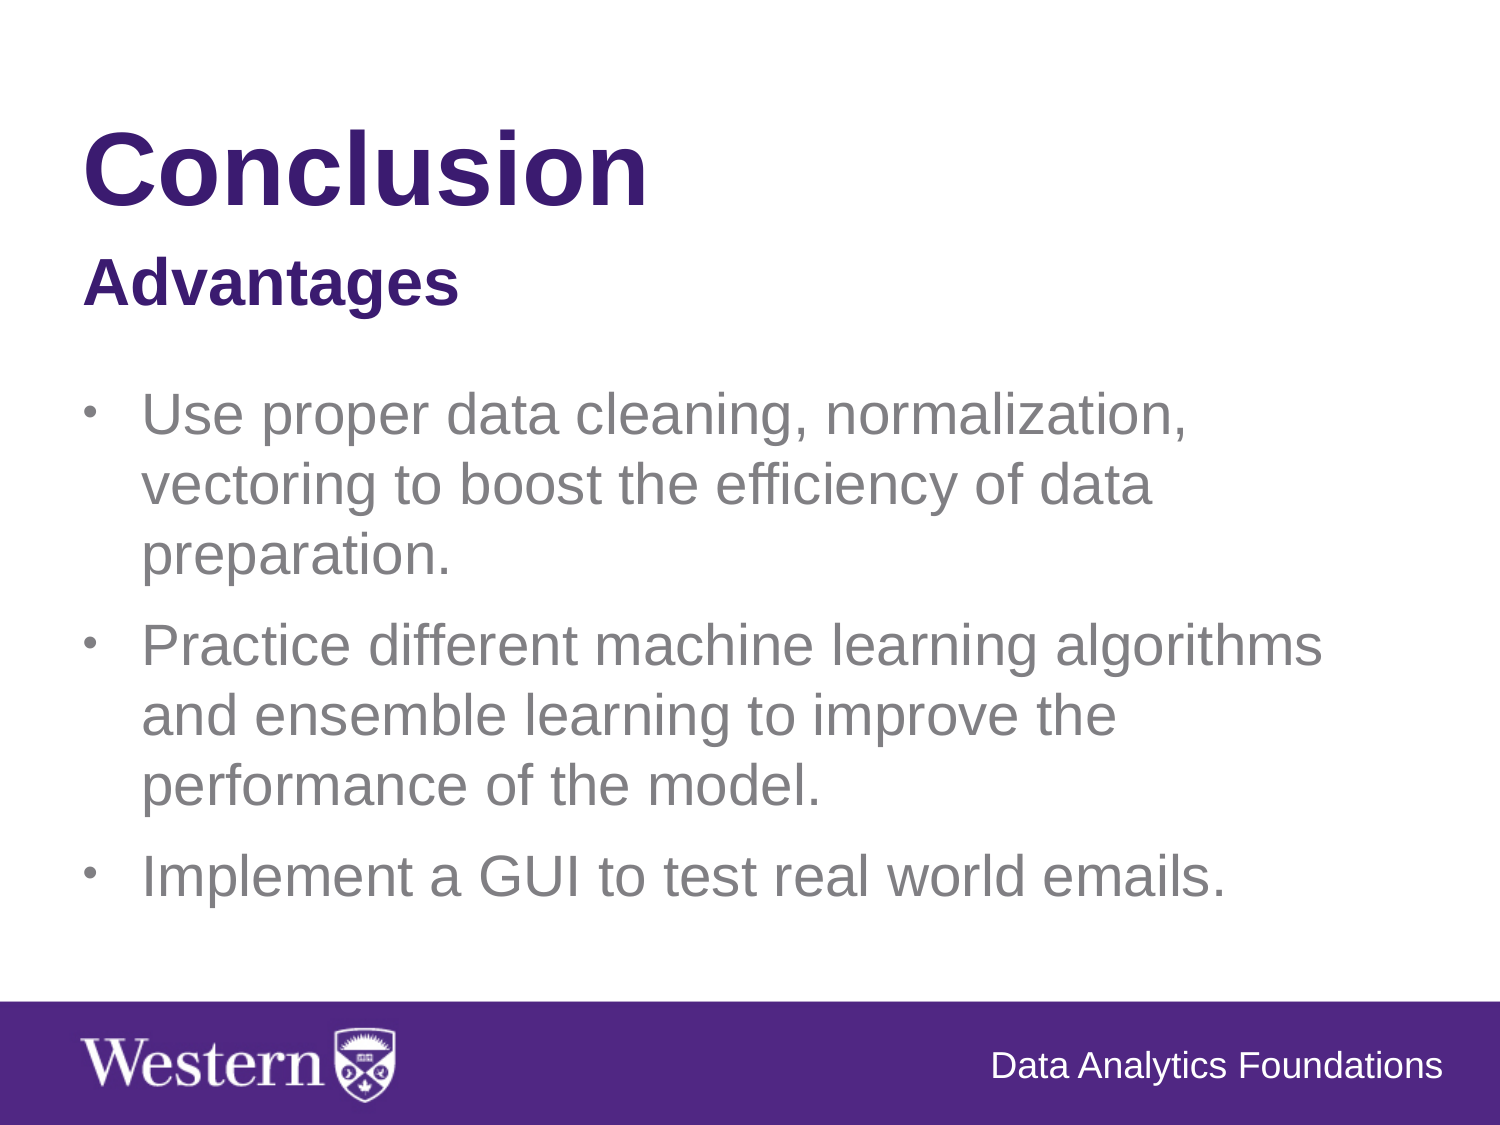

Conclusion
Advantages

Use proper data cleaning, normalization, vectoring to boost the efficiency of data preparation.
Practice different machine learning algorithms and ensemble learning to improve the performance of the model.
Implement a GUI to test real world emails.
Data Analytics Foundations